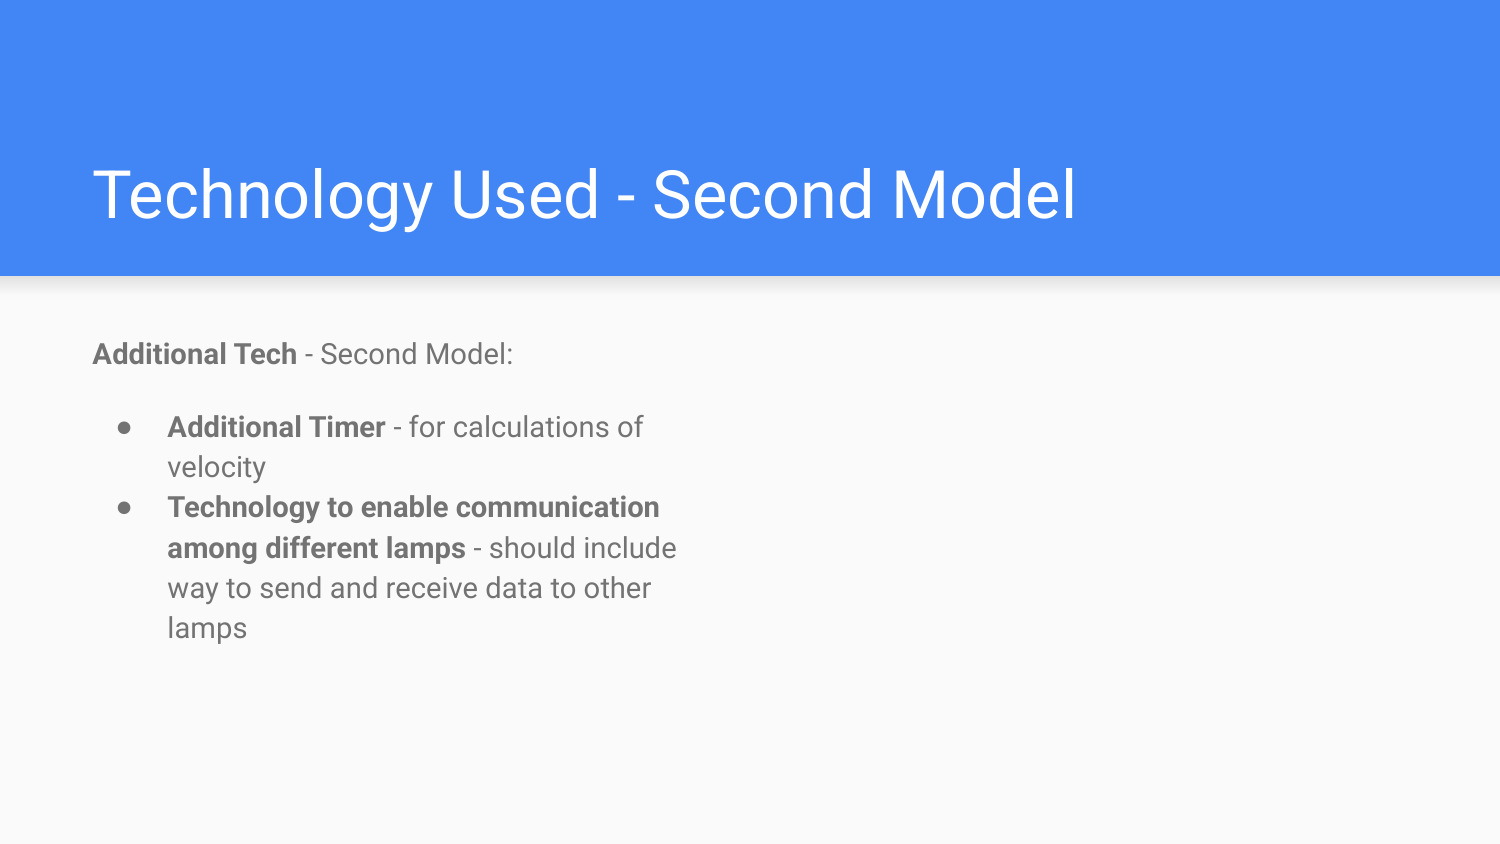

# Technology Used - Second Model
Additional Tech - Second Model:
Additional Timer - for calculations of velocity
Technology to enable communication among different lamps - should include way to send and receive data to other lamps